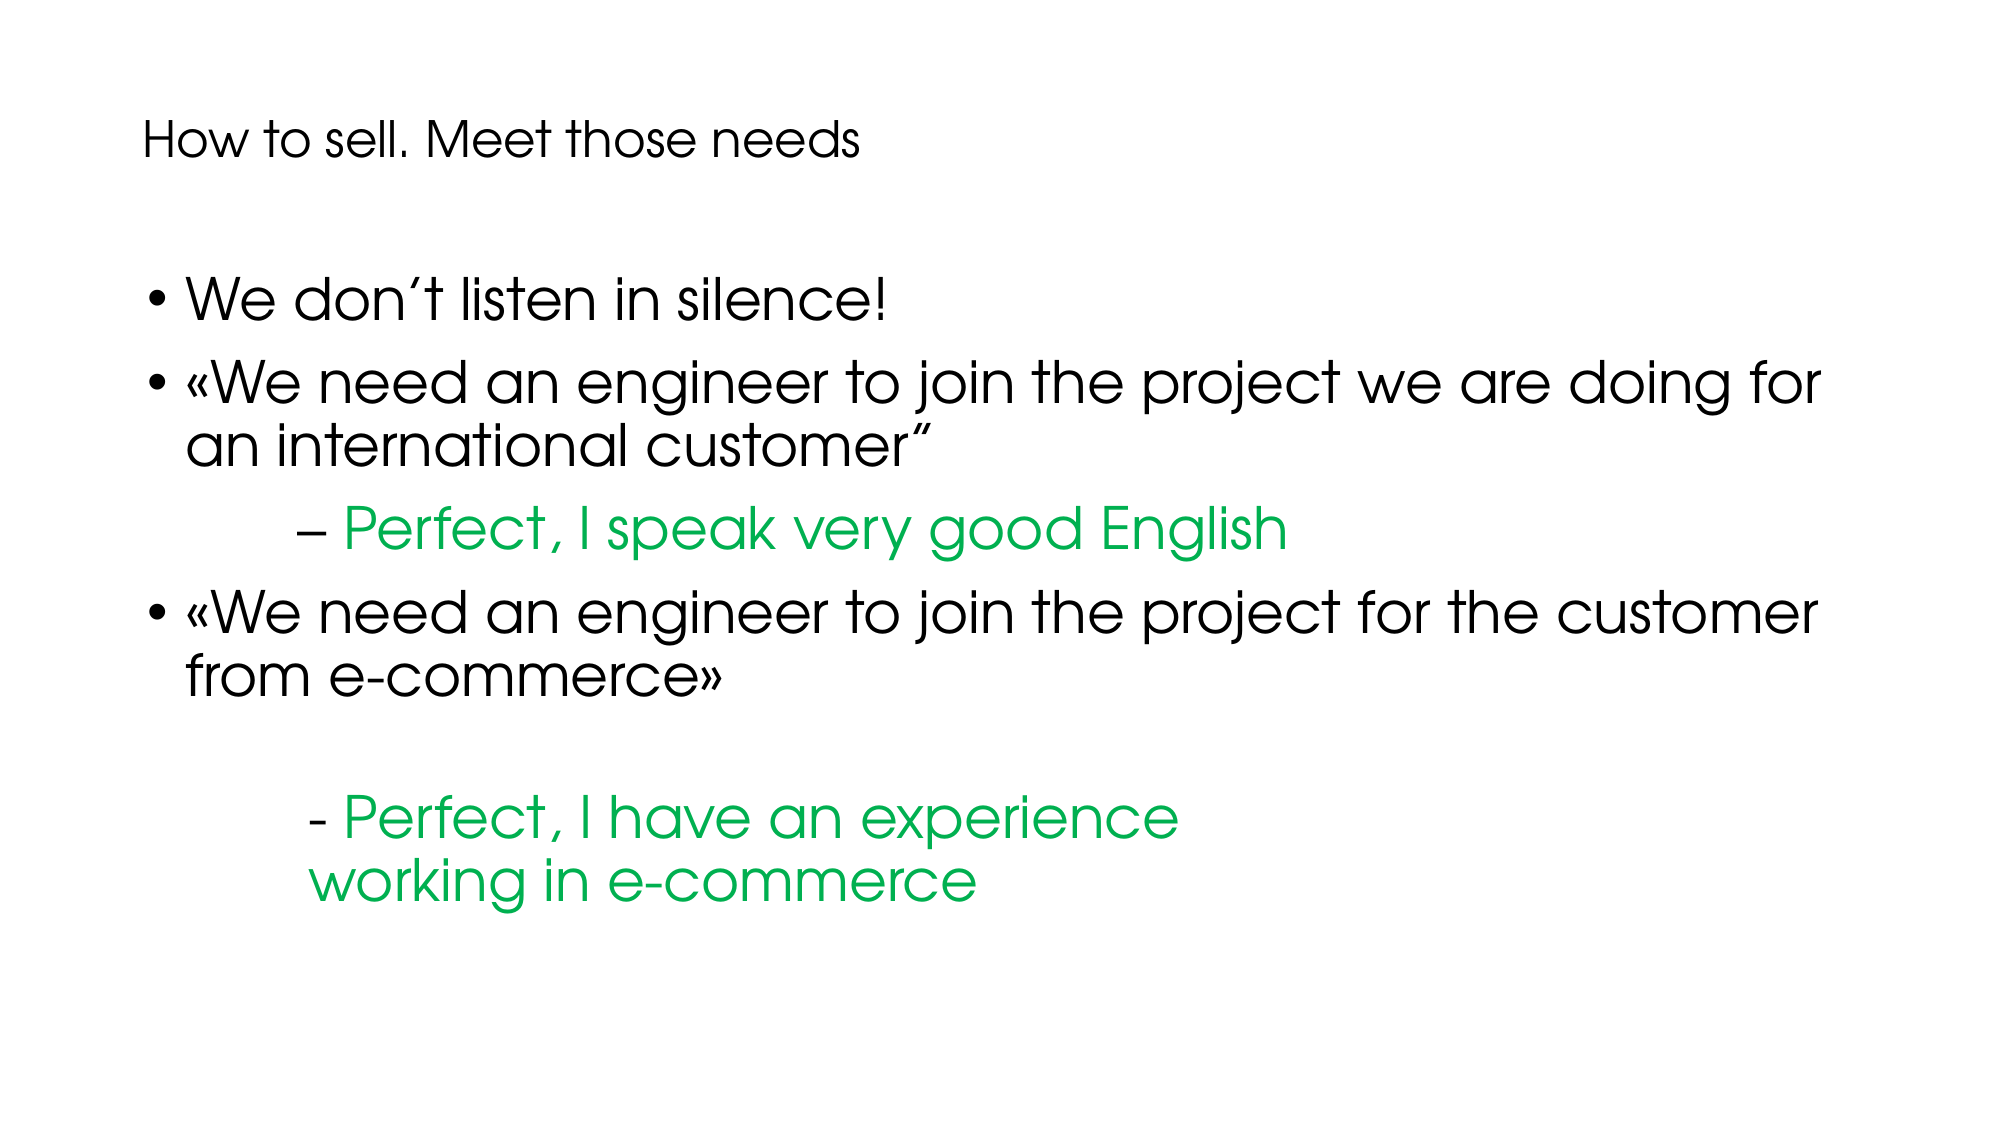

# How to sell. Meet those needs

We don’t listen in silence!
«We need an engineer to join the project we are doing for an international customer”
	– Perfect, I speak very good English
«We need an engineer to join the project for the customer from e-commerce»

- Perfect, I have an experience working in e-commerce